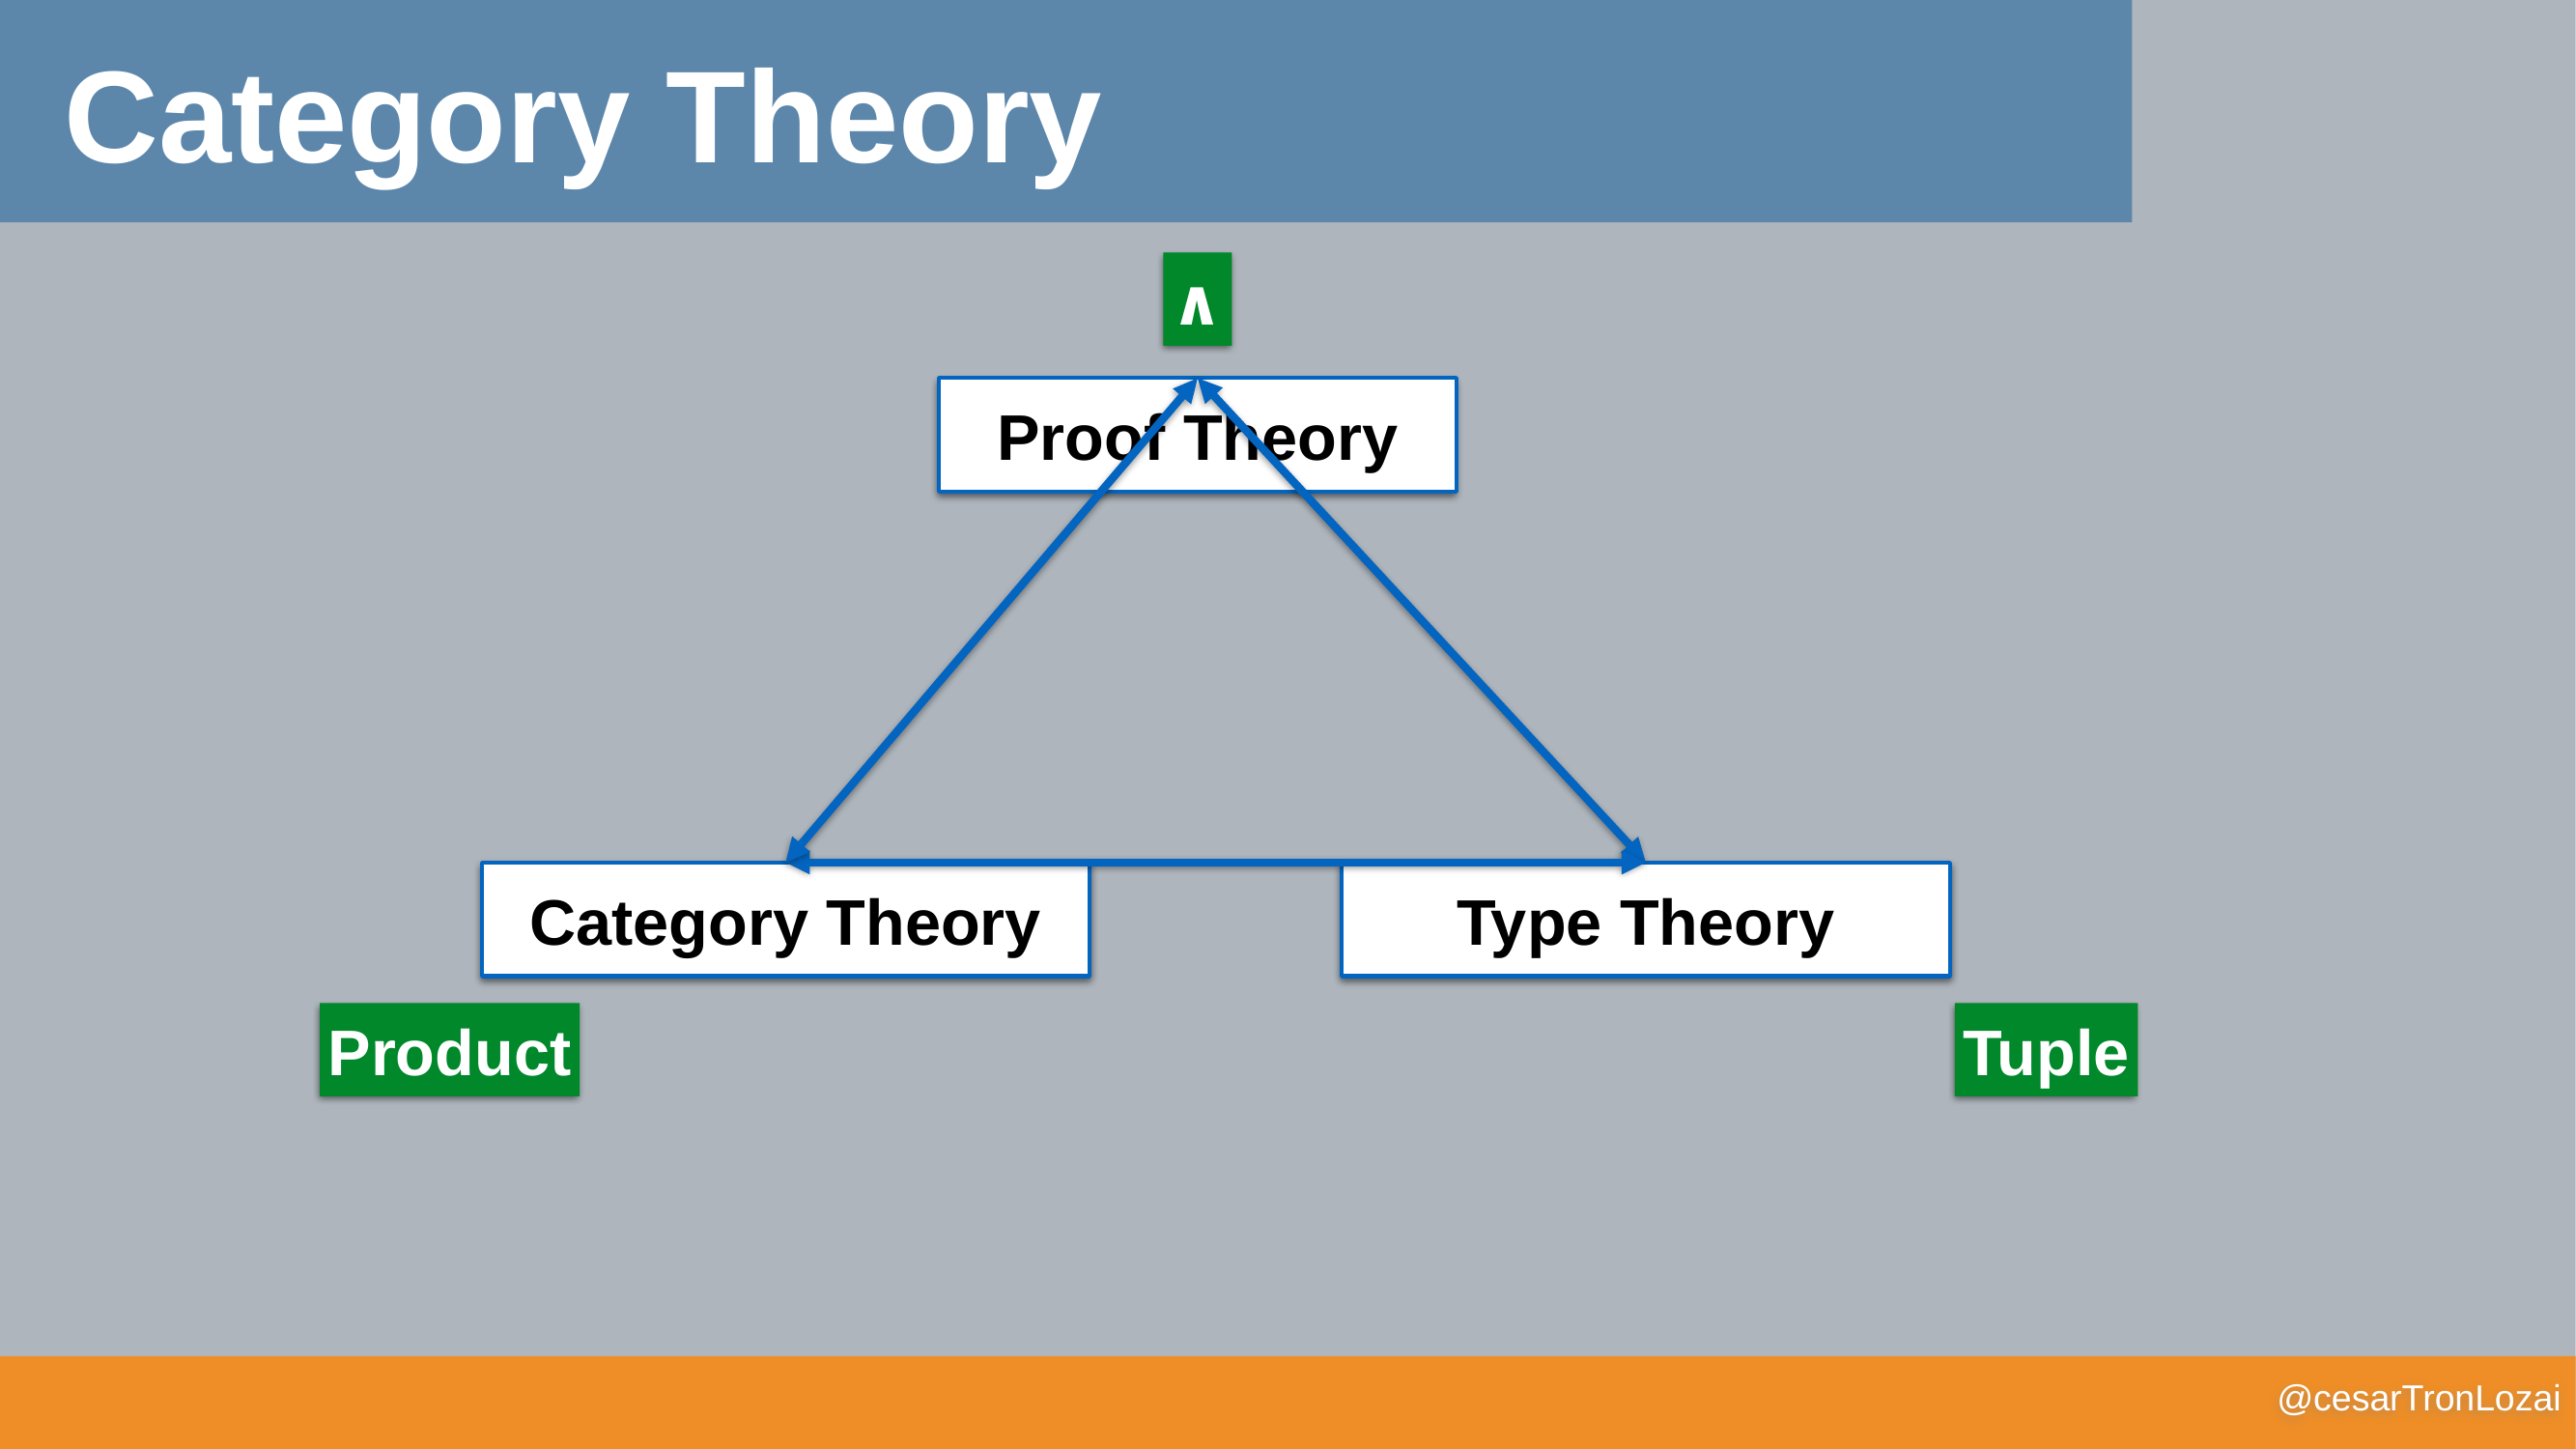

Category Theory
∧
Proof Theory
Category Theory
Type Theory
Product
Tuple